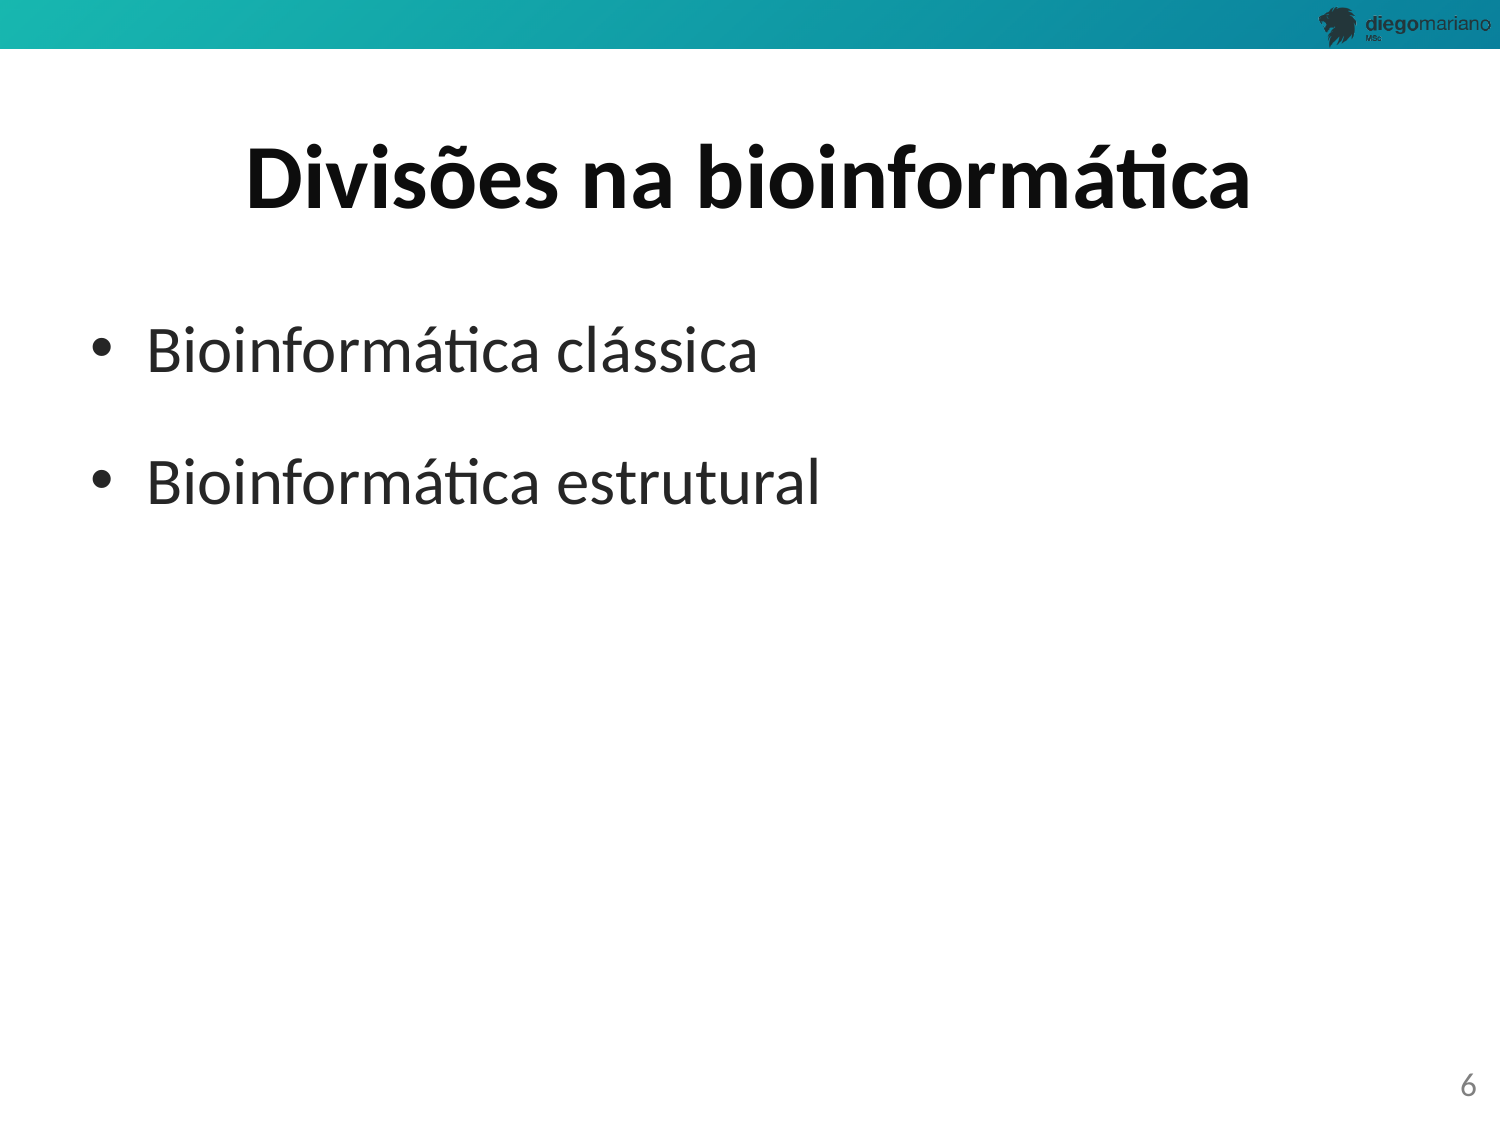

# Divisões na bioinformática
Bioinformática clássica
Bioinformática estrutural
6